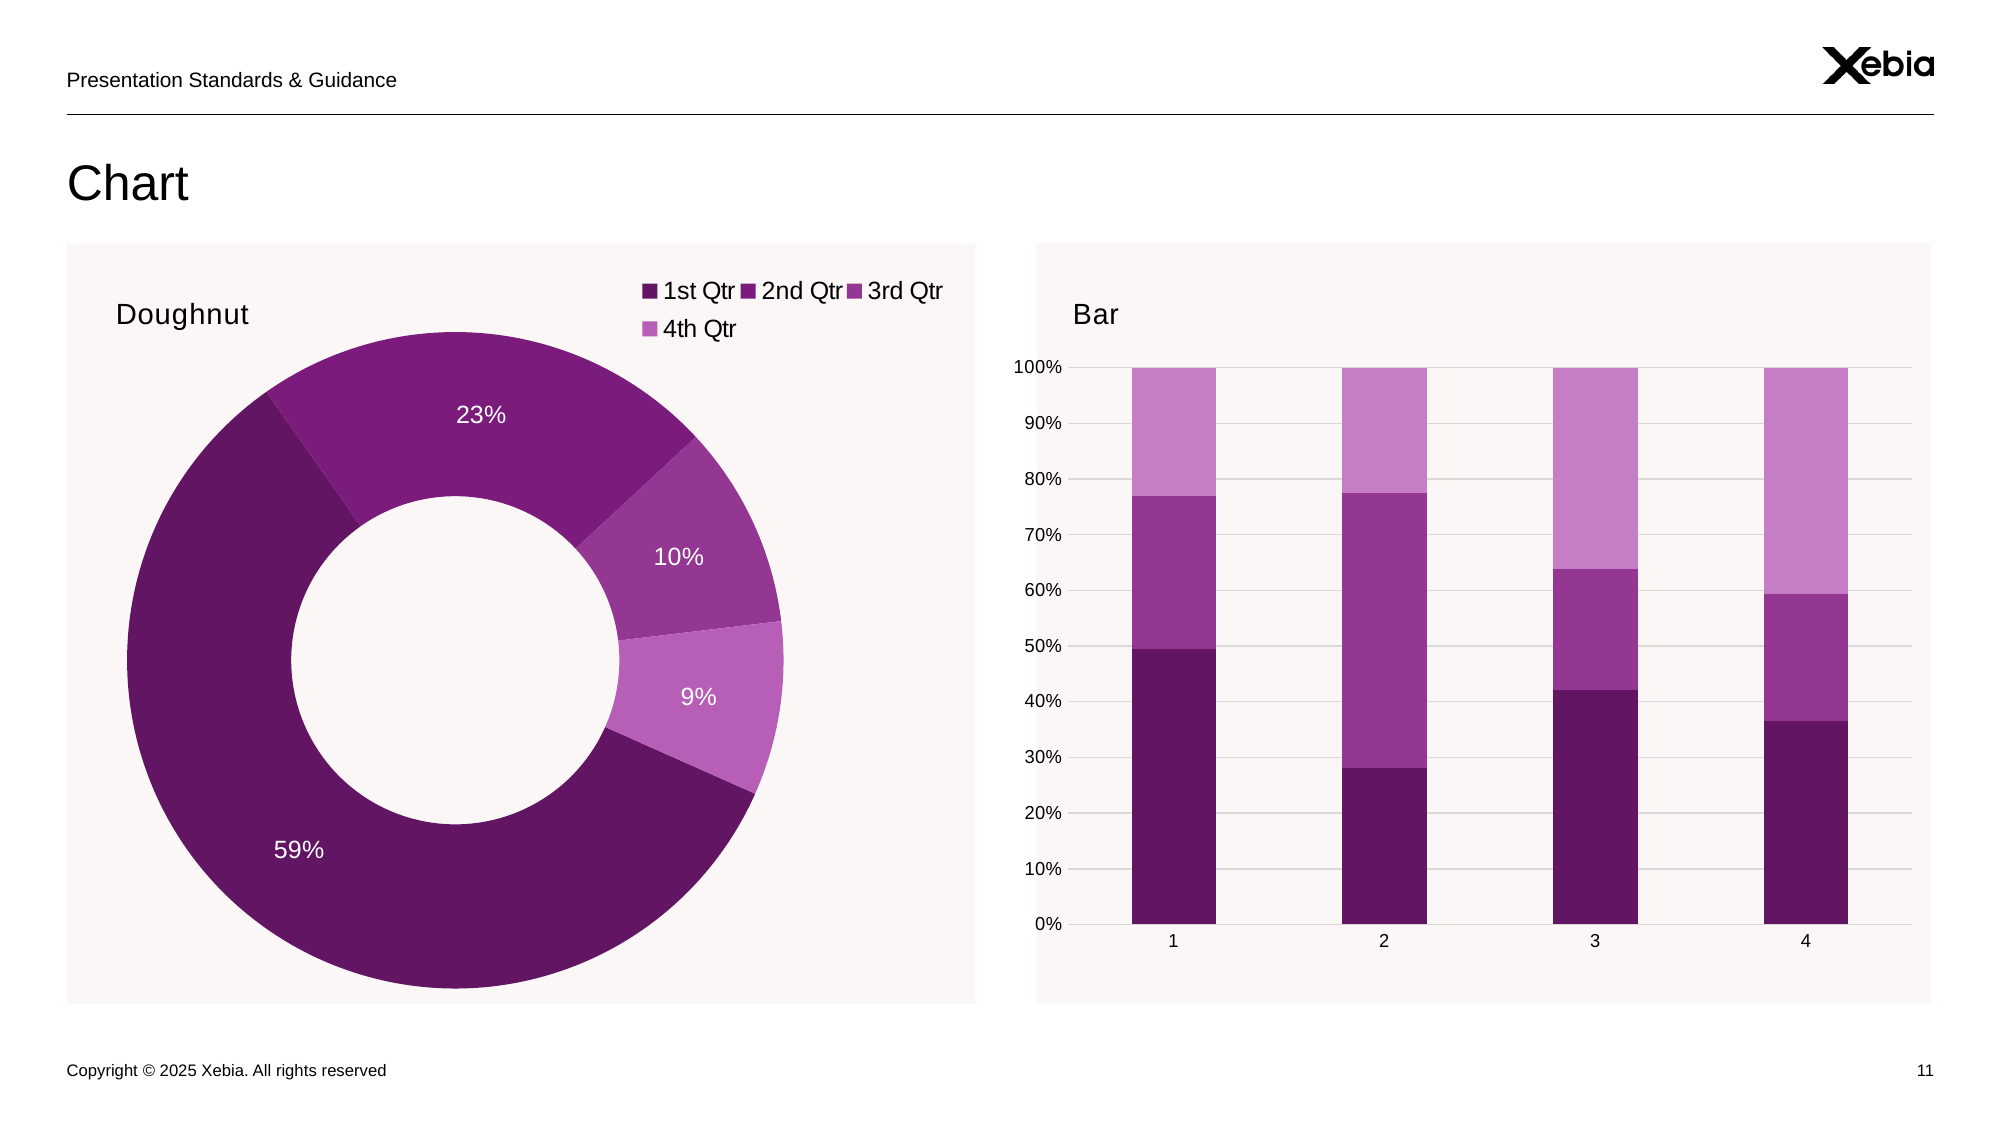

Presentation Standards & Guidance
# Chart

### Chart: Bar

| Category | Series 1 | Series 2 | Series 3 |
|---|---|---|---|

### Chart: Doughnut

| Category | Sales |
|---|---|
| 1st Qtr | 8.2 |
| 2nd Qtr | 3.2 |
| 3rd Qtr | 1.4 |
| 4th Qtr | 1.2 |
Copyright © 2025 Xebia. All rights reserved
11